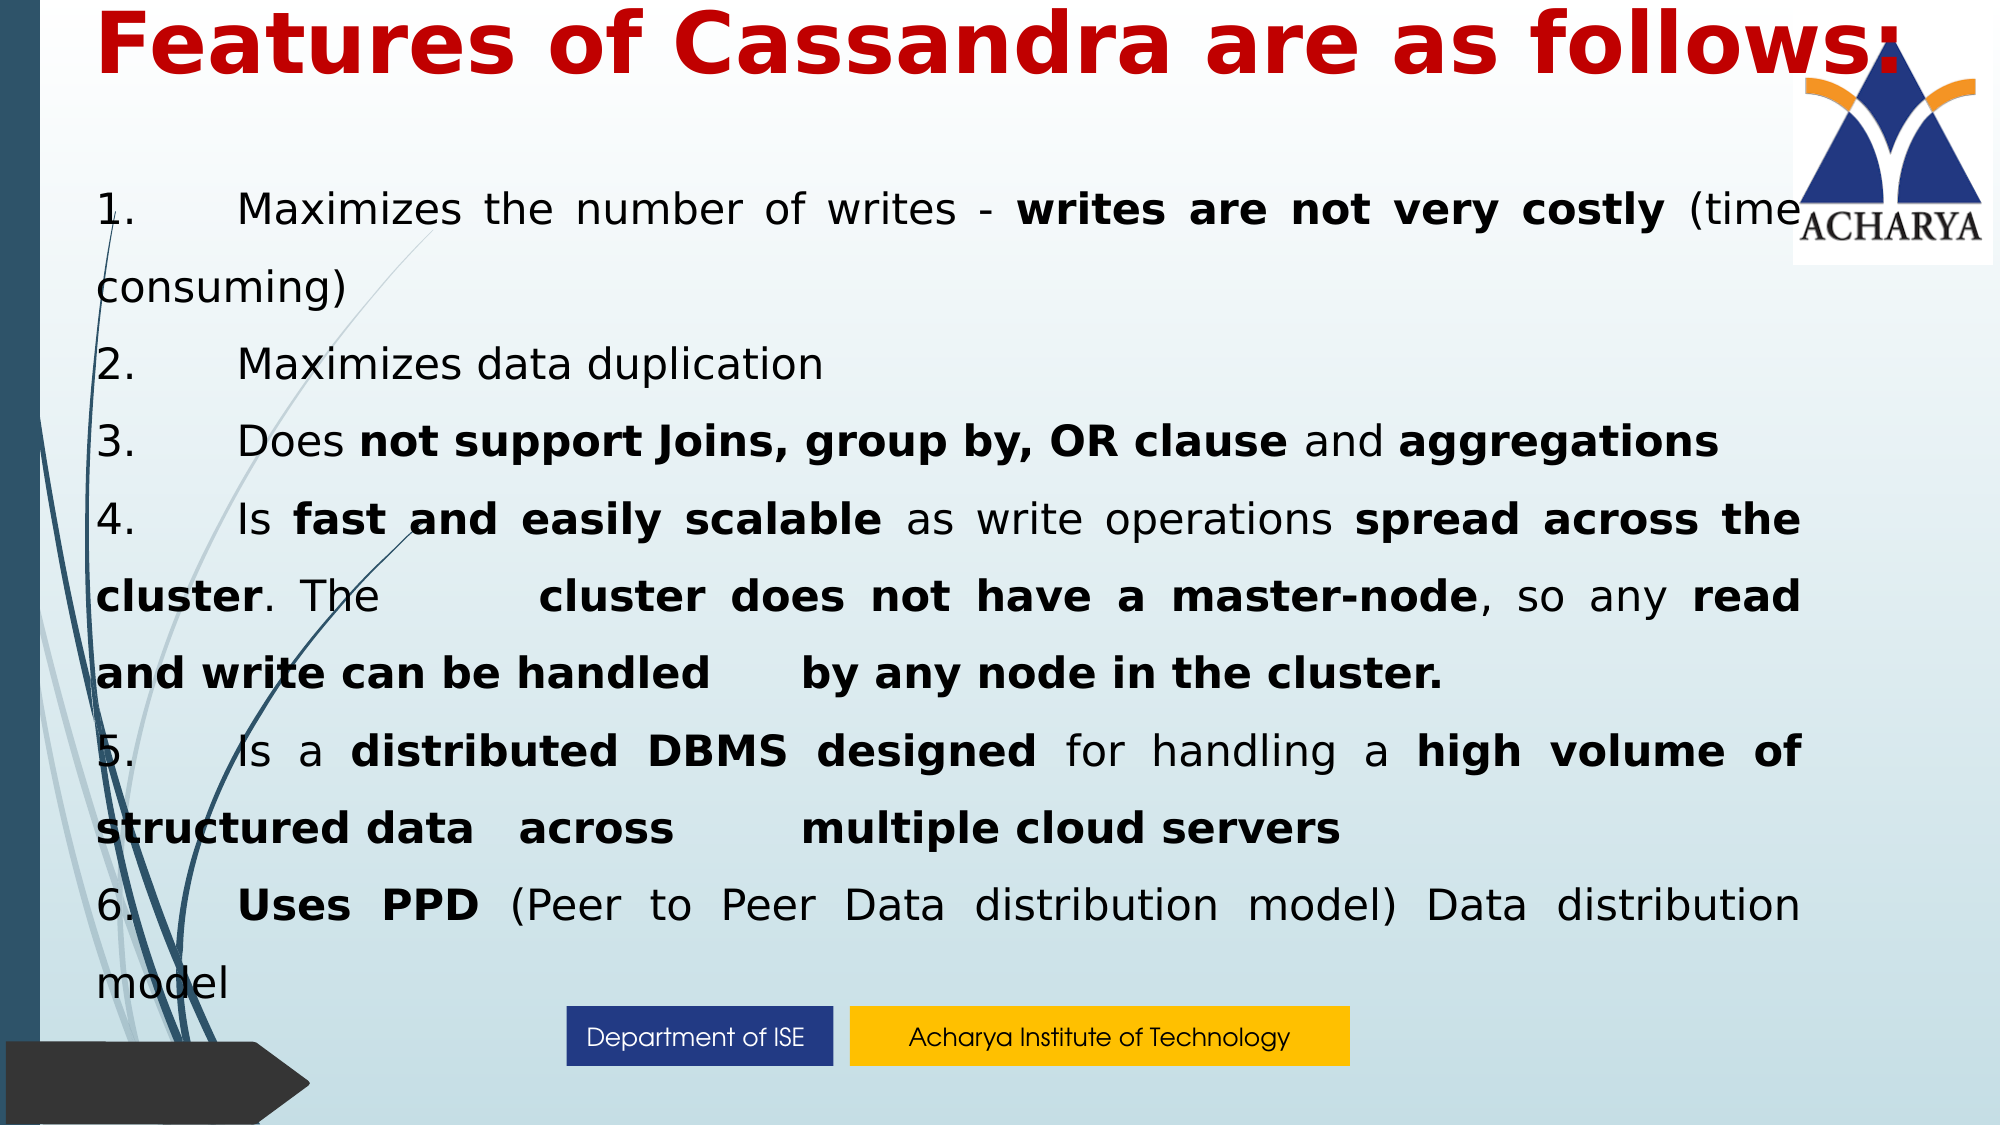

# Features of Cassandra are as follows:
1.	Maximizes the number of writes - writes are not very costly (time consuming)
2.	Maximizes data duplication
3.	Does not support Joins, group by, OR clause and aggregations
4.	Is fast and easily scalable as write operations spread across the cluster. The 	cluster does not have a master-node, so any read and write can be handled 	by any node in the cluster.
5.	Is a distributed DBMS designed for handling a high volume of structured data 	across 	multiple cloud servers
6.	Uses PPD (Peer to Peer Data distribution model) Data distribution model